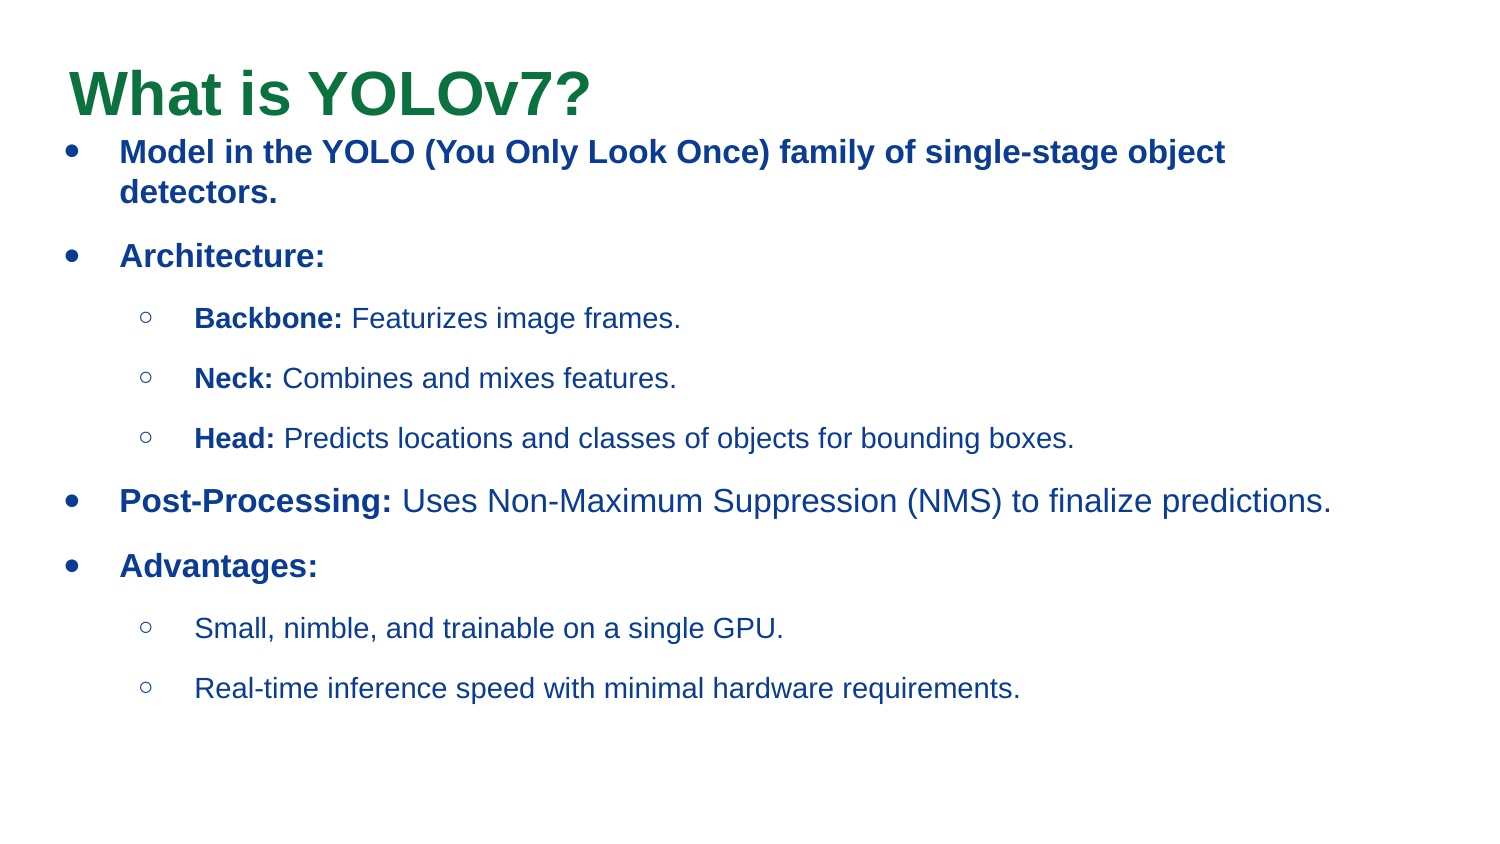

What is YOLOv7?
Model in the YOLO (You Only Look Once) family of single-stage object detectors.
Architecture:
Backbone: Featurizes image frames.
Neck: Combines and mixes features.
Head: Predicts locations and classes of objects for bounding boxes.
Post-Processing: Uses Non-Maximum Suppression (NMS) to finalize predictions.
Advantages:
Small, nimble, and trainable on a single GPU.
Real-time inference speed with minimal hardware requirements.